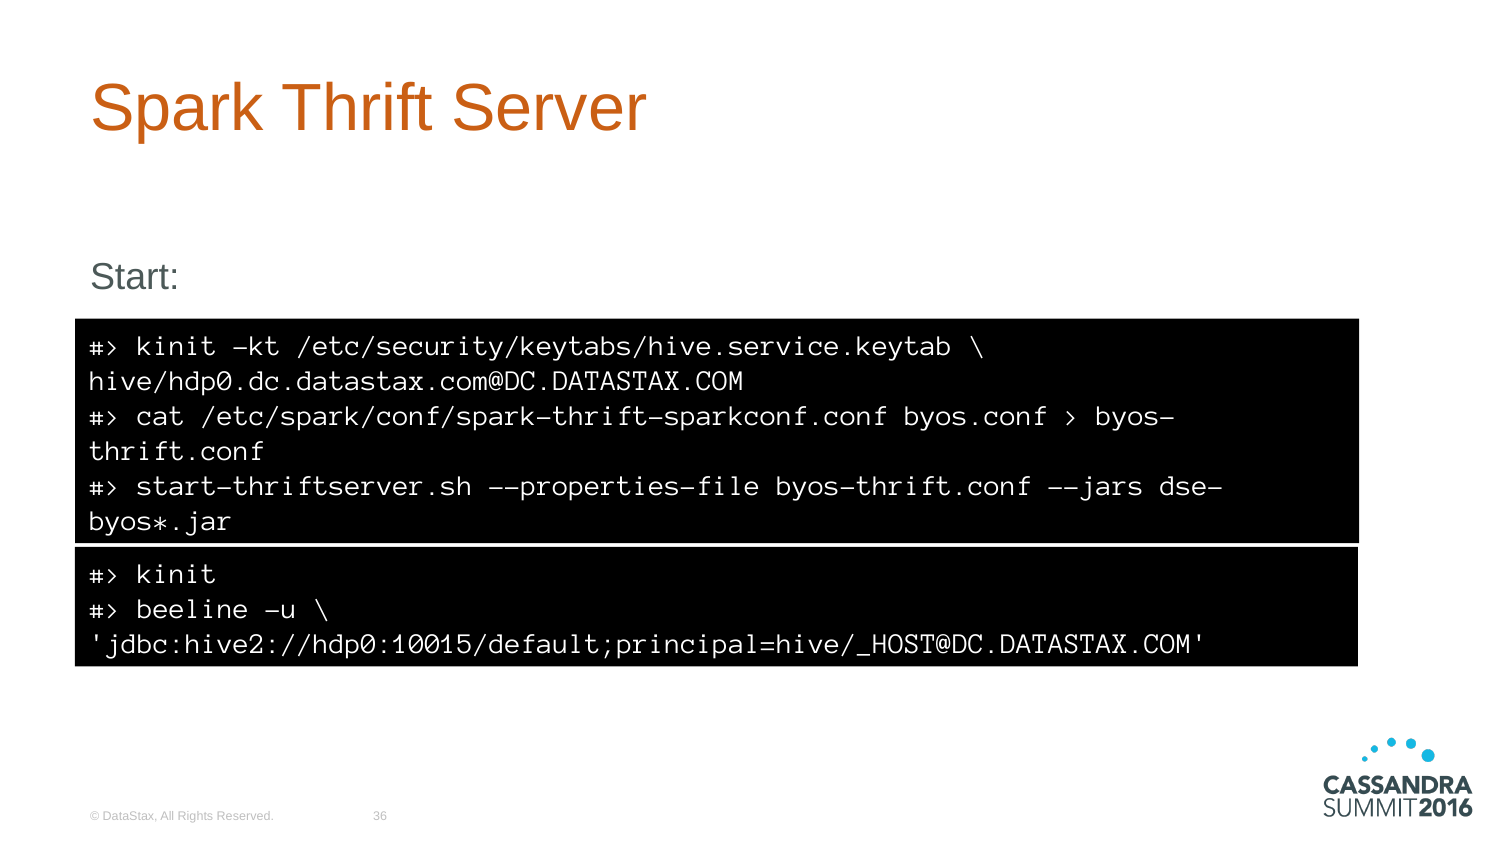

# Spark Thrift Server

Start:

Connect:
#> kinit -kt /etc/security/keytabs/hive.service.keytab \ hive/hdp0.dc.datastax.com@DC.DATASTAX.COM
#> cat /etc/spark/conf/spark-thrift-sparkconf.conf byos.conf > byos-thrift.conf
#> start-thriftserver.sh --properties-file byos-thrift.conf --jars dse-byos*.jar
#> kinit
#> beeline -u \ 'jdbc:hive2://hdp0:10015/default;principal=hive/_HOST@DC.DATASTAX.COM'
© DataStax, All Rights Reserved.
36